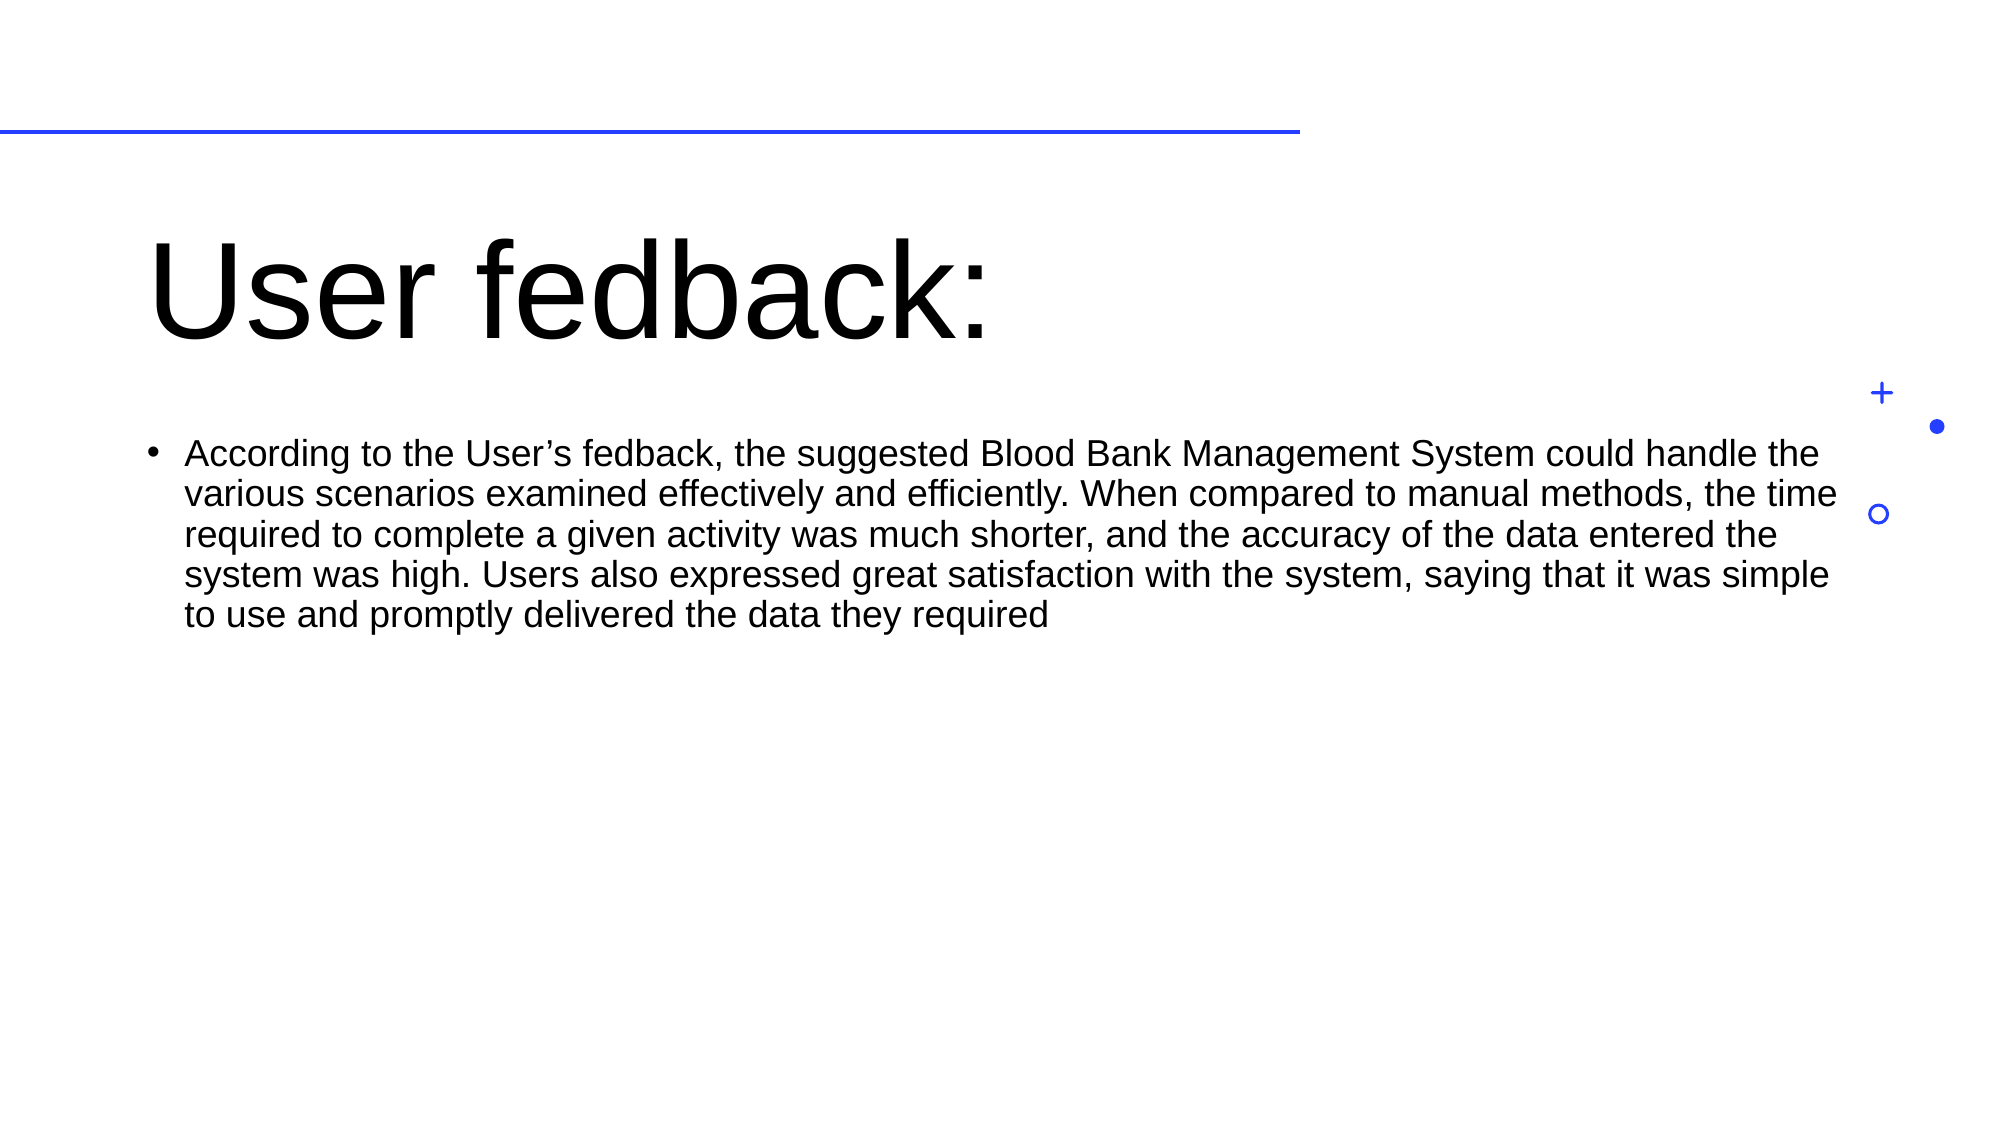

# User fedback:

According to the User’s fedback, the suggested Blood Bank Management System could handle the various scenarios examined effectively and efficiently. When compared to manual methods, the time required to complete a given activity was much shorter, and the accuracy of the data entered the system was high. Users also expressed great satisfaction with the system, saying that it was simple to use and promptly delivered the data they required